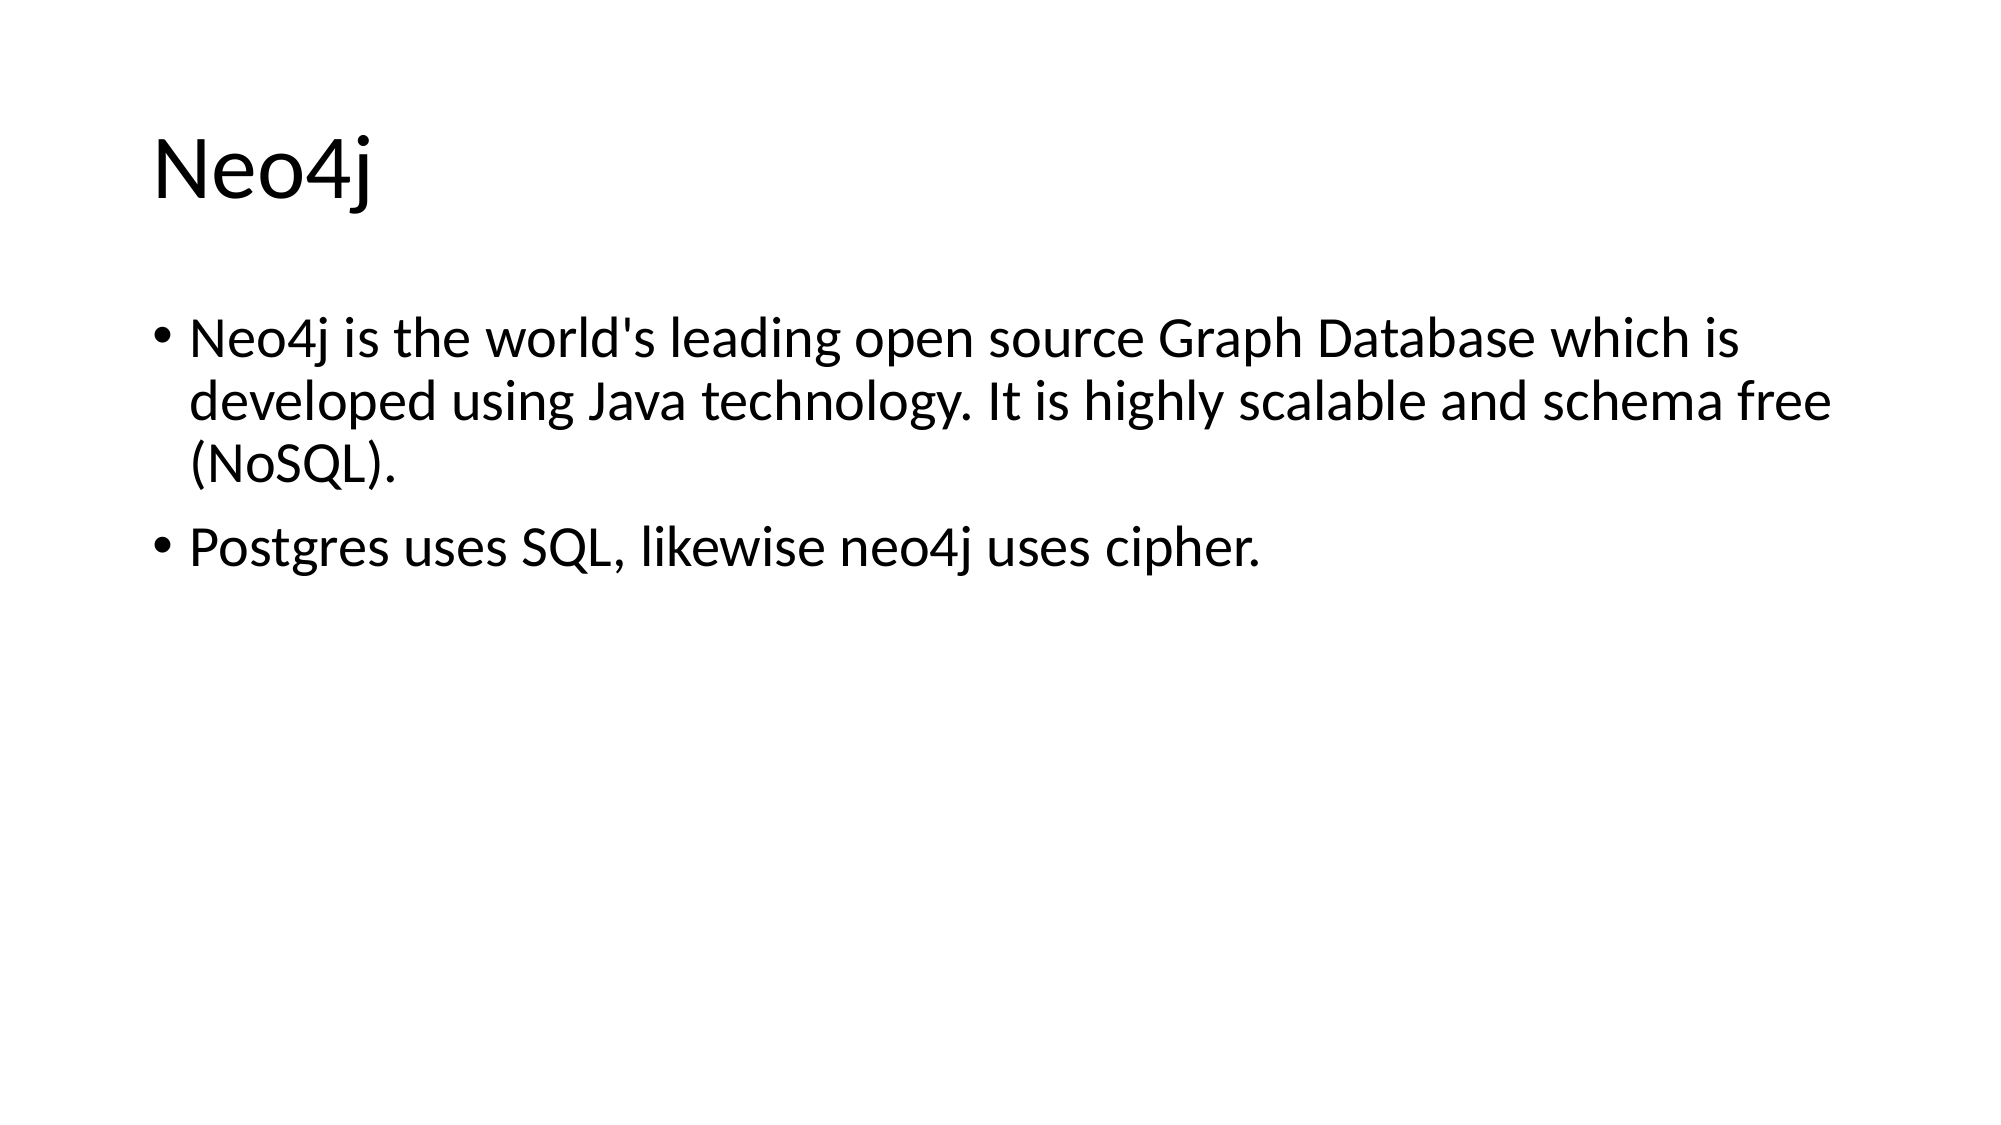

# Neo4j
Neo4j is the world's leading open source Graph Database which is developed using Java technology. It is highly scalable and schema free (NoSQL).
Postgres uses SQL, likewise neo4j uses cipher.